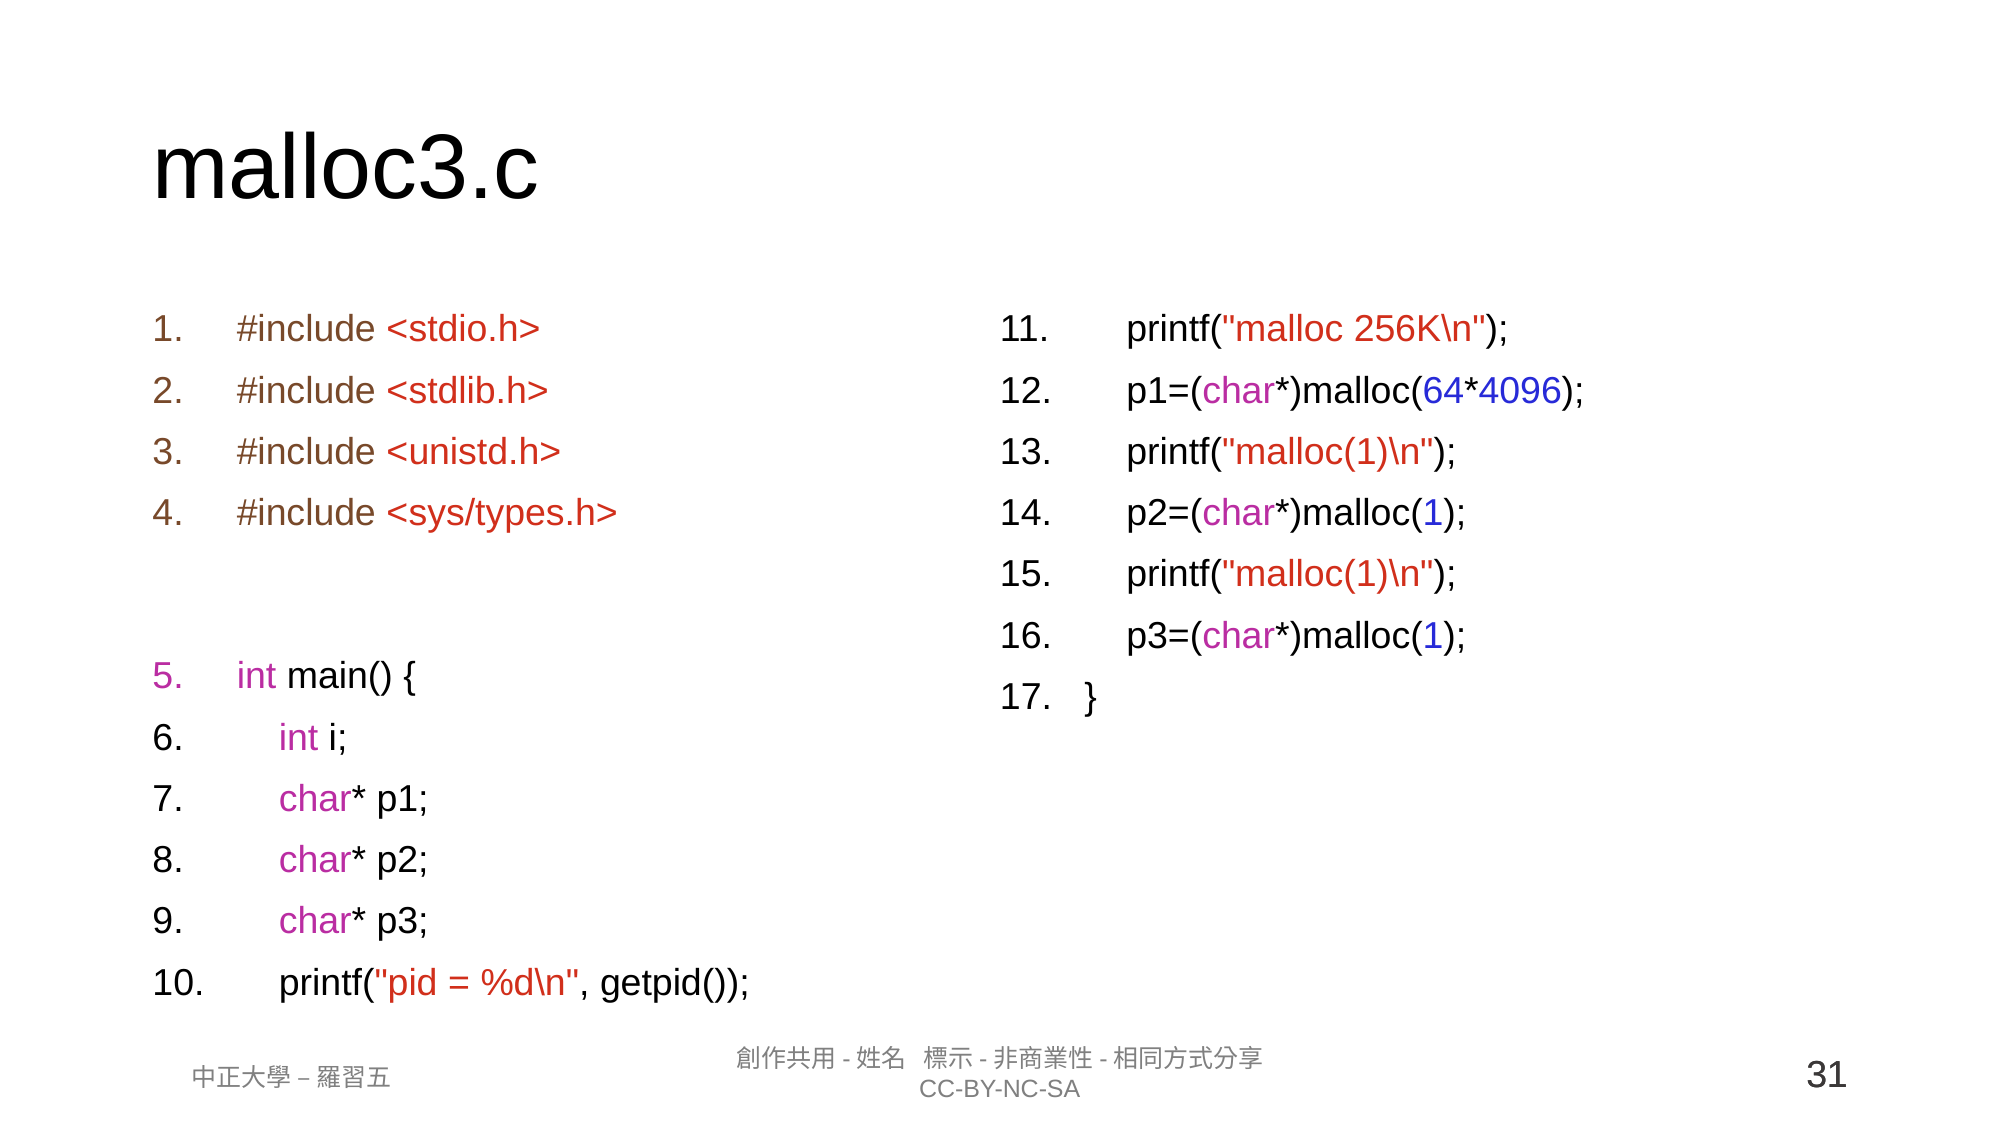

# malloc3.c
#include <stdio.h>
#include <stdlib.h>
#include <unistd.h>
#include <sys/types.h>

int main() {
    int i;
    char* p1;
    char* p2;
    char* p3;
    printf("pid = %d\n", getpid());
    printf("malloc 256K\n");
    p1=(char*)malloc(64*4096);
    printf("malloc(1)\n");
    p2=(char*)malloc(1);
    printf("malloc(1)\n");
    p3=(char*)malloc(1);
}